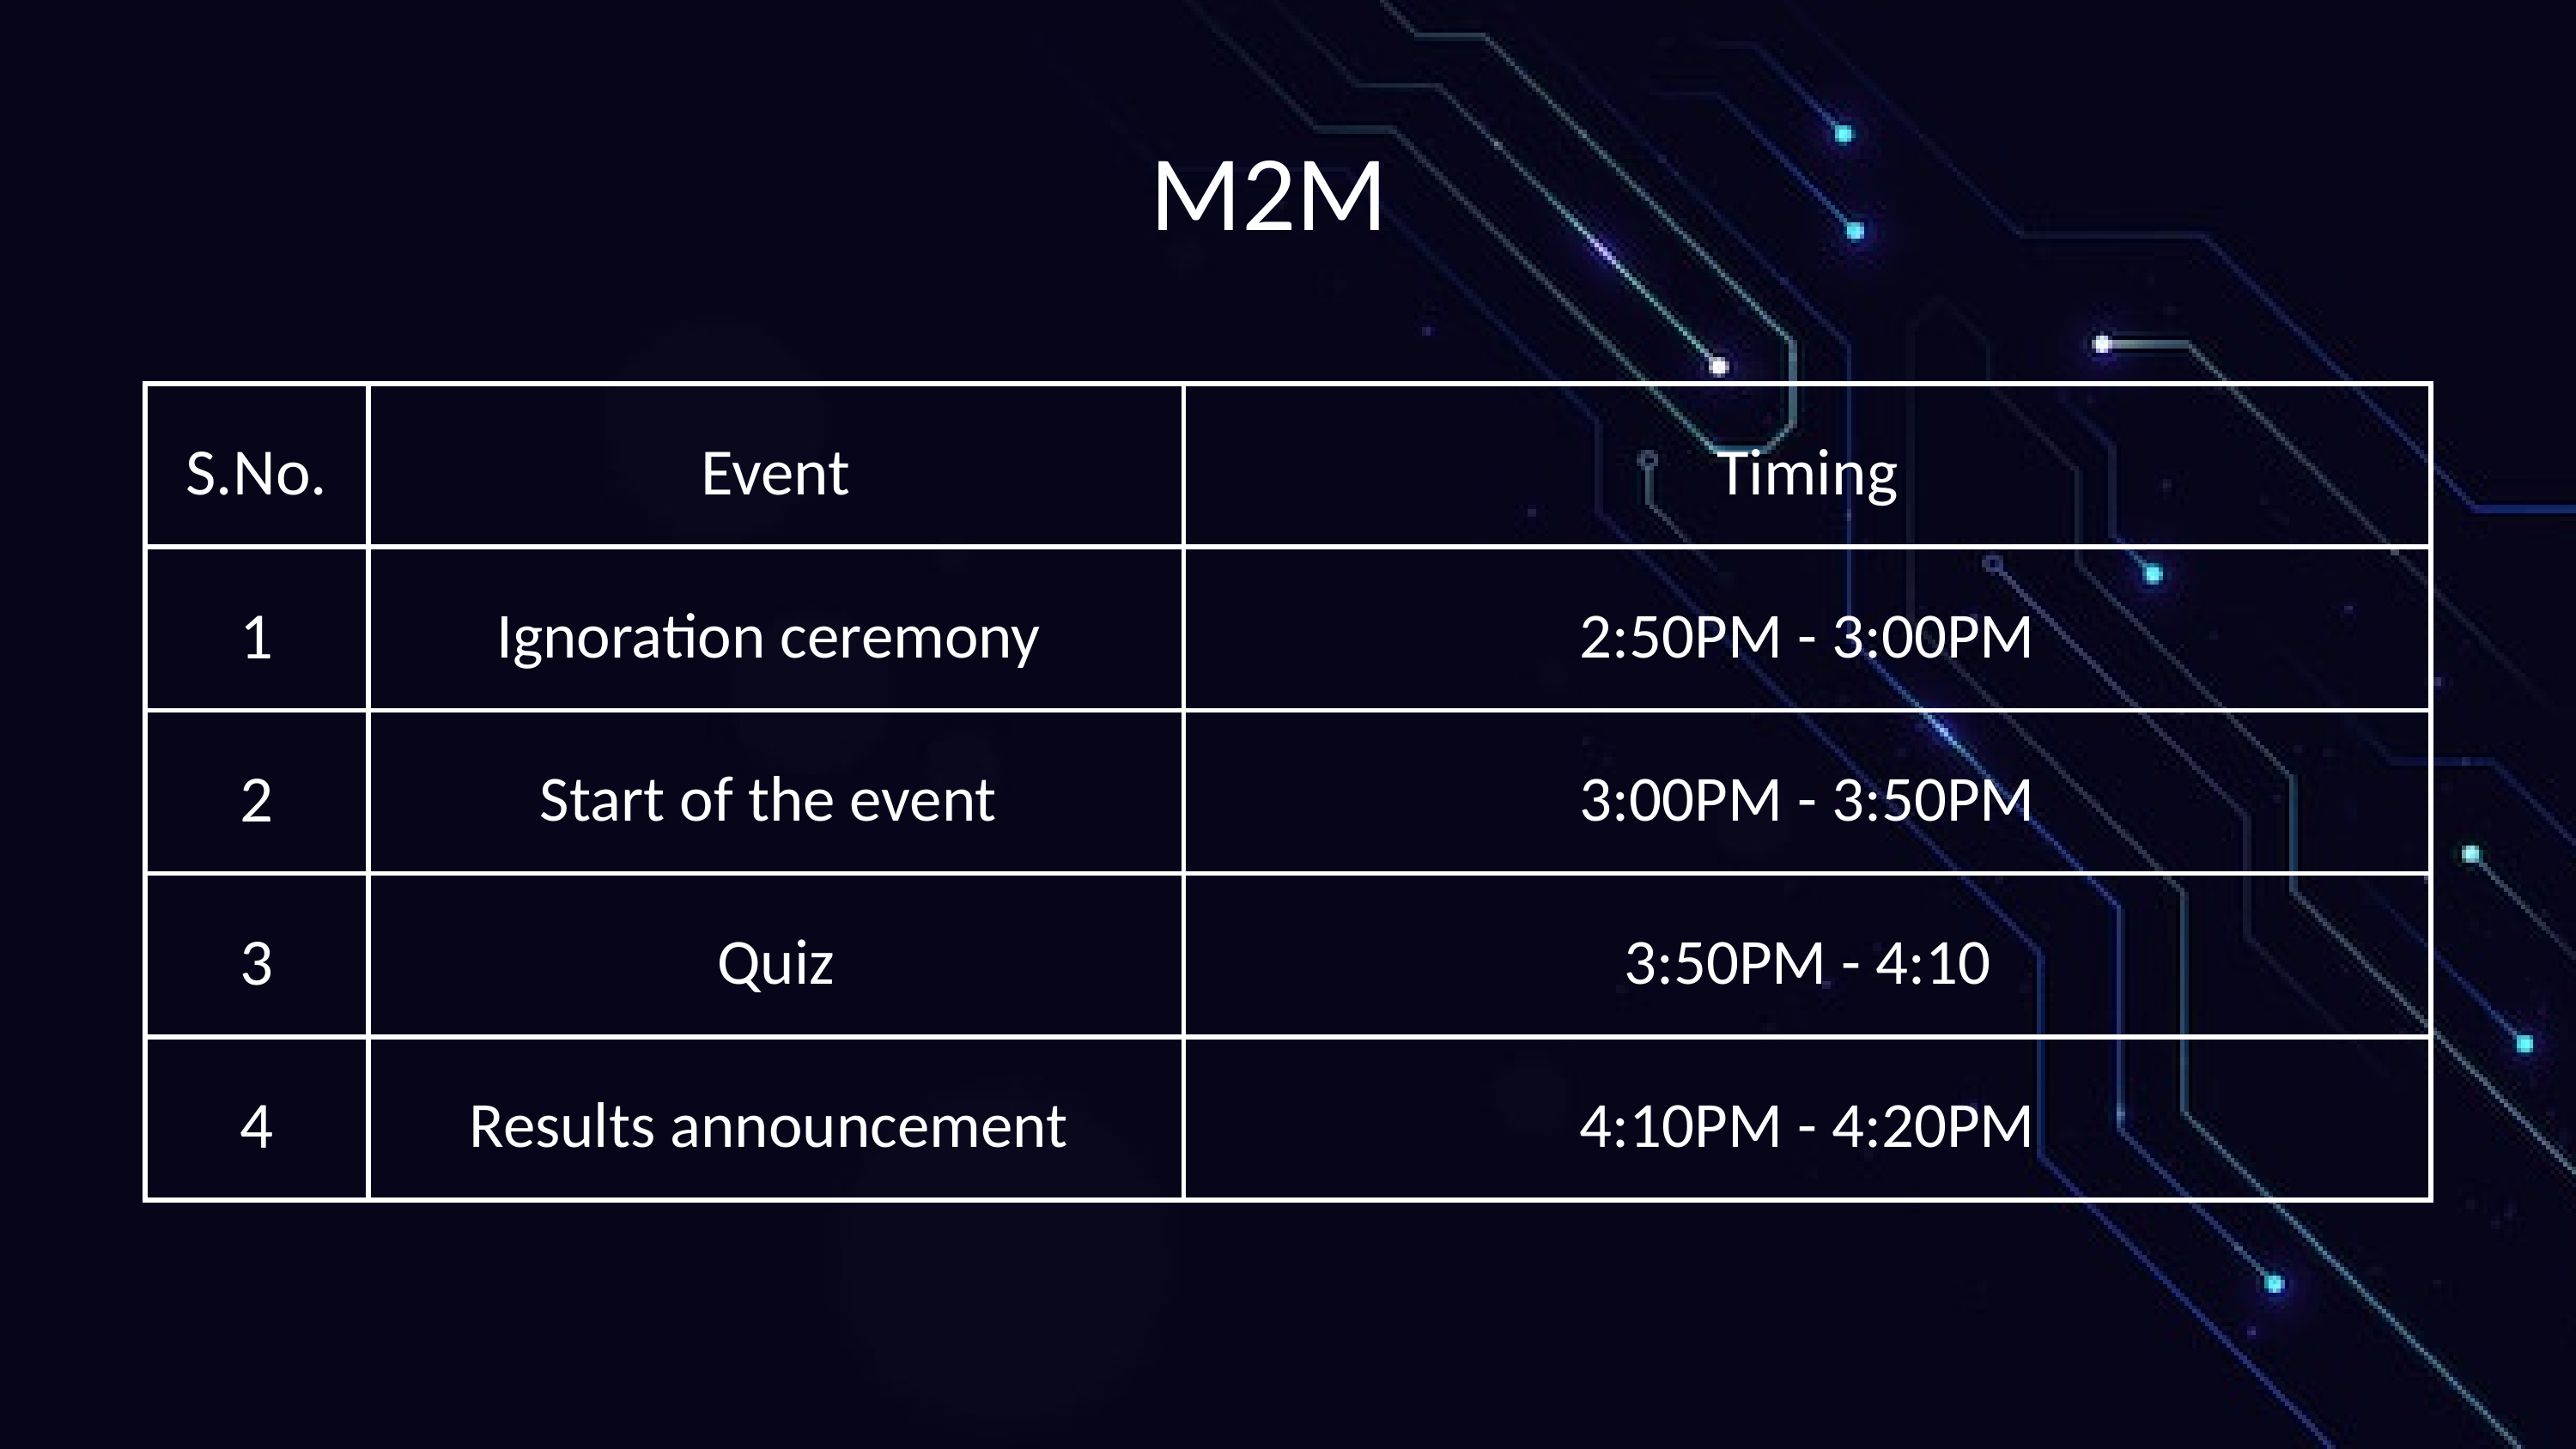

M2M
| S.No. | Event | Timing |
| --- | --- | --- |
| 1 | Ignoration ceremony | 2:50PM - 3:00PM |
| 2 | Start of the event | 3:00PM - 3:50PM |
| 3 | Quiz | 3:50PM - 4:10 |
| 4 | Results announcement | 4:10PM - 4:20PM |